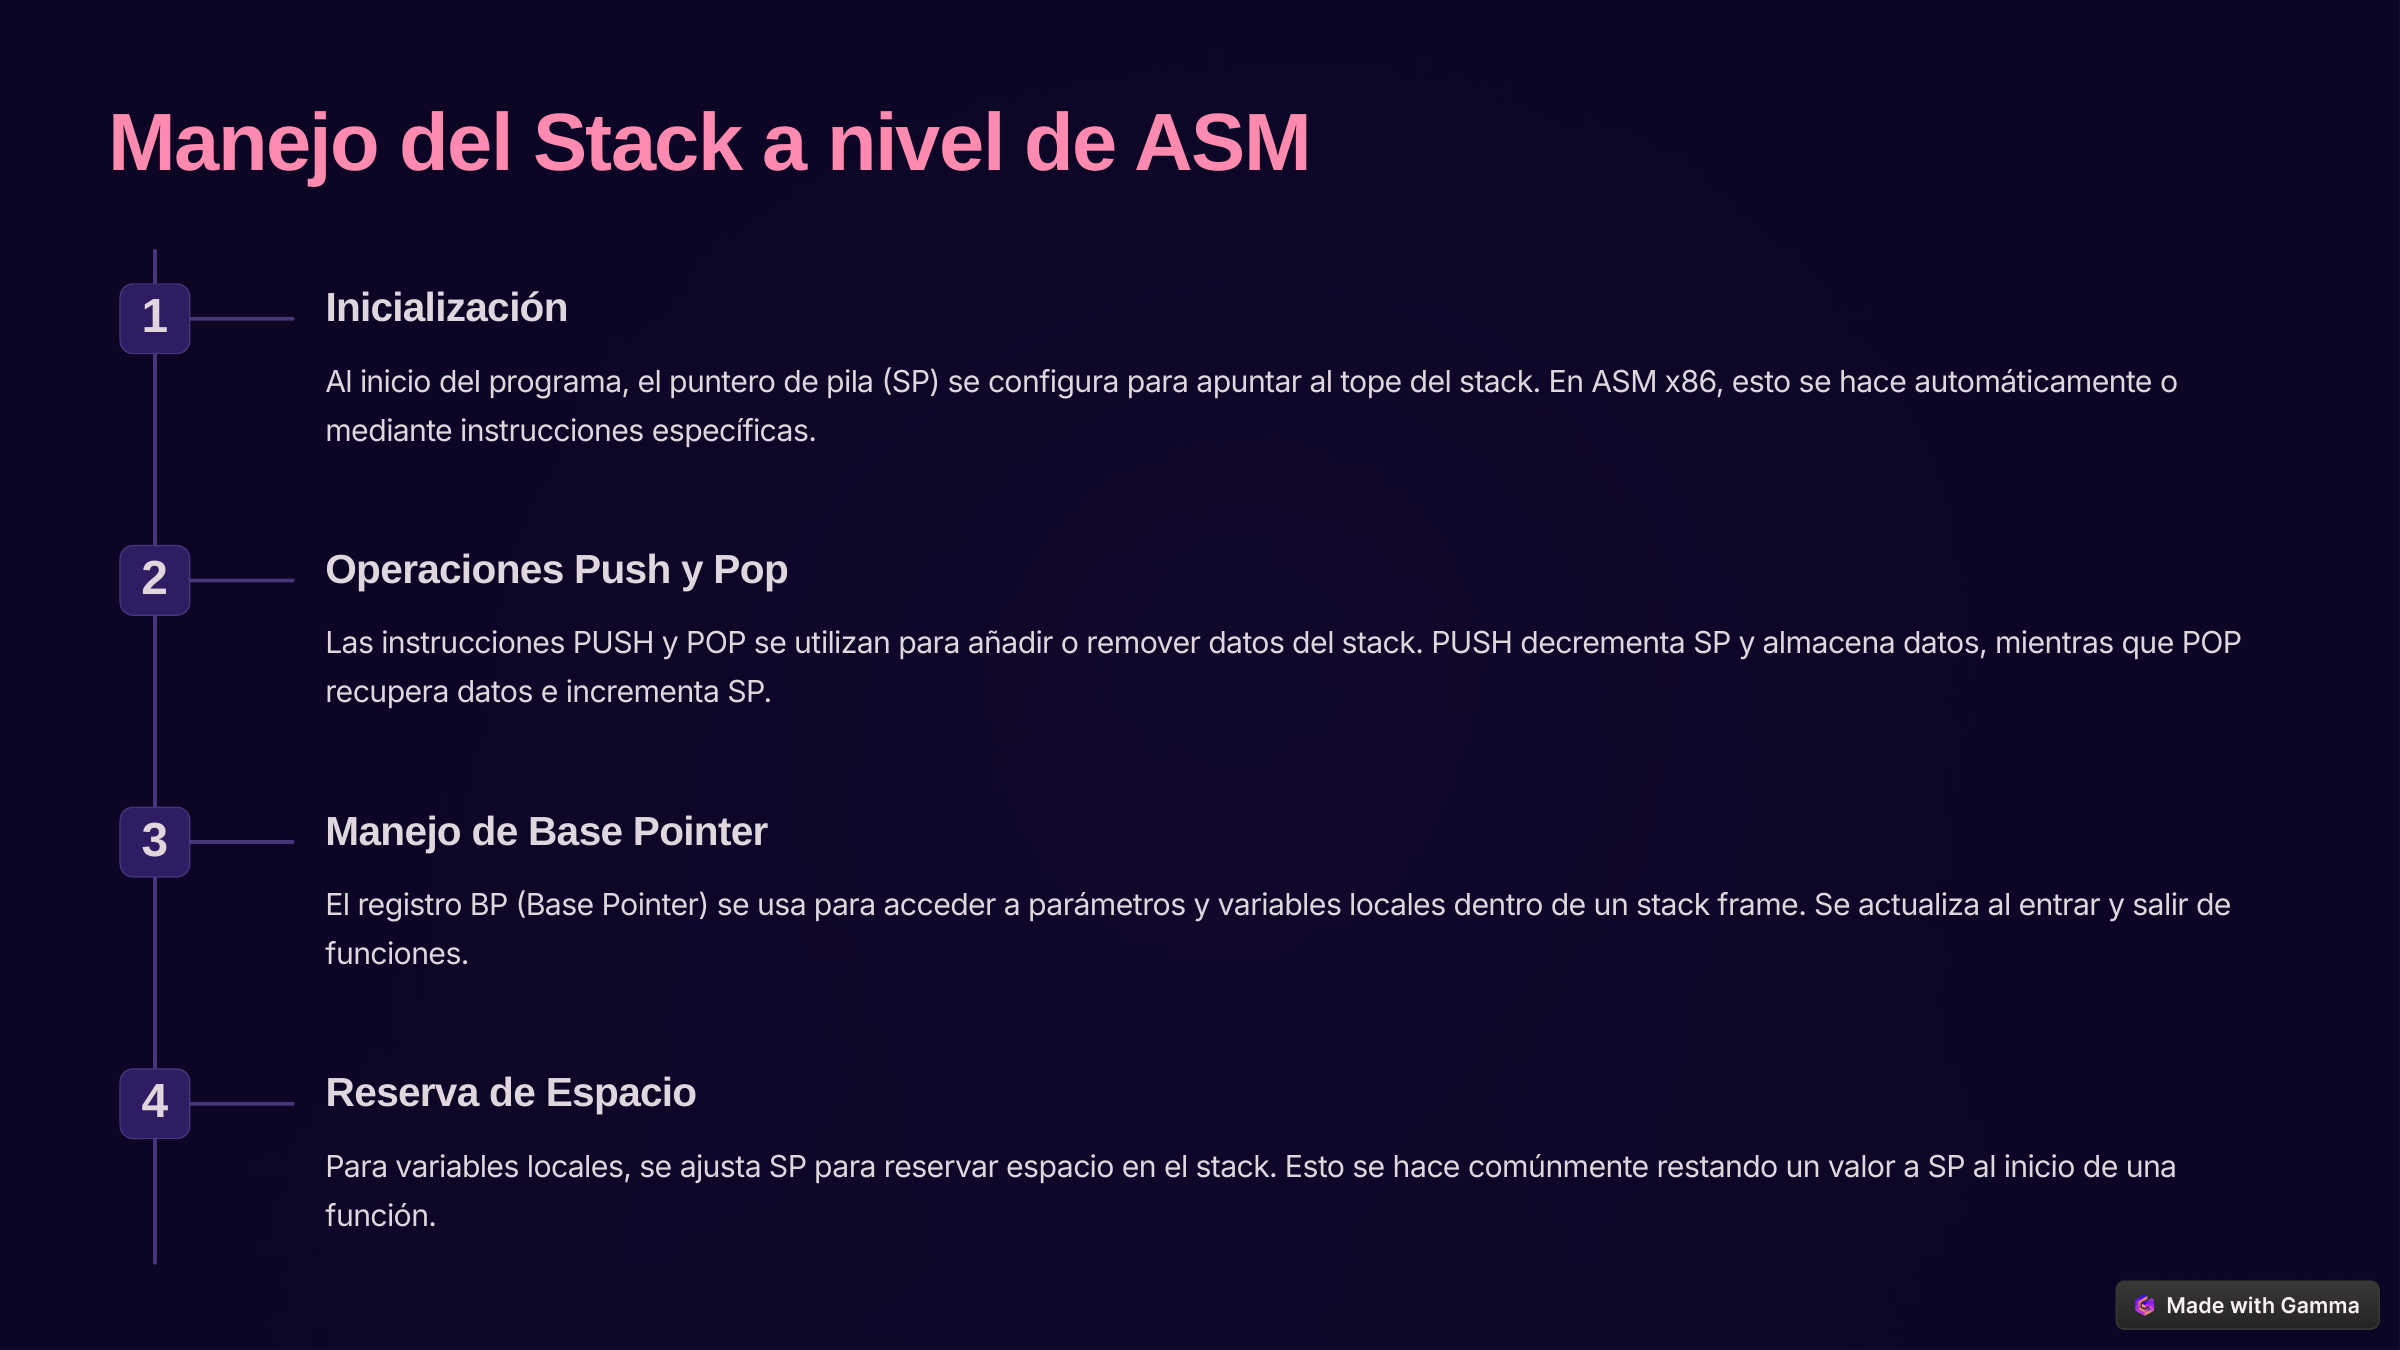

Manejo del Stack a nivel de ASM

Inicialización

1

Al inicio del programa, el puntero de pila (SP) se configura para apuntar al tope del stack. En ASM x86, esto se hace automáticamente o mediante instrucciones específicas.
Operaciones Push y Pop

2

Las instrucciones PUSH y POP se utilizan para añadir o remover datos del stack. PUSH decrementa SP y almacena datos, mientras que POP recupera datos e incrementa SP.
Manejo de Base Pointer

3

El registro BP (Base Pointer) se usa para acceder a parámetros y variables locales dentro de un stack frame. Se actualiza al entrar y salir de funciones.
Reserva de Espacio

4

Para variables locales, se ajusta SP para reservar espacio en el stack. Esto se hace comúnmente restando un valor a SP al inicio de una función.